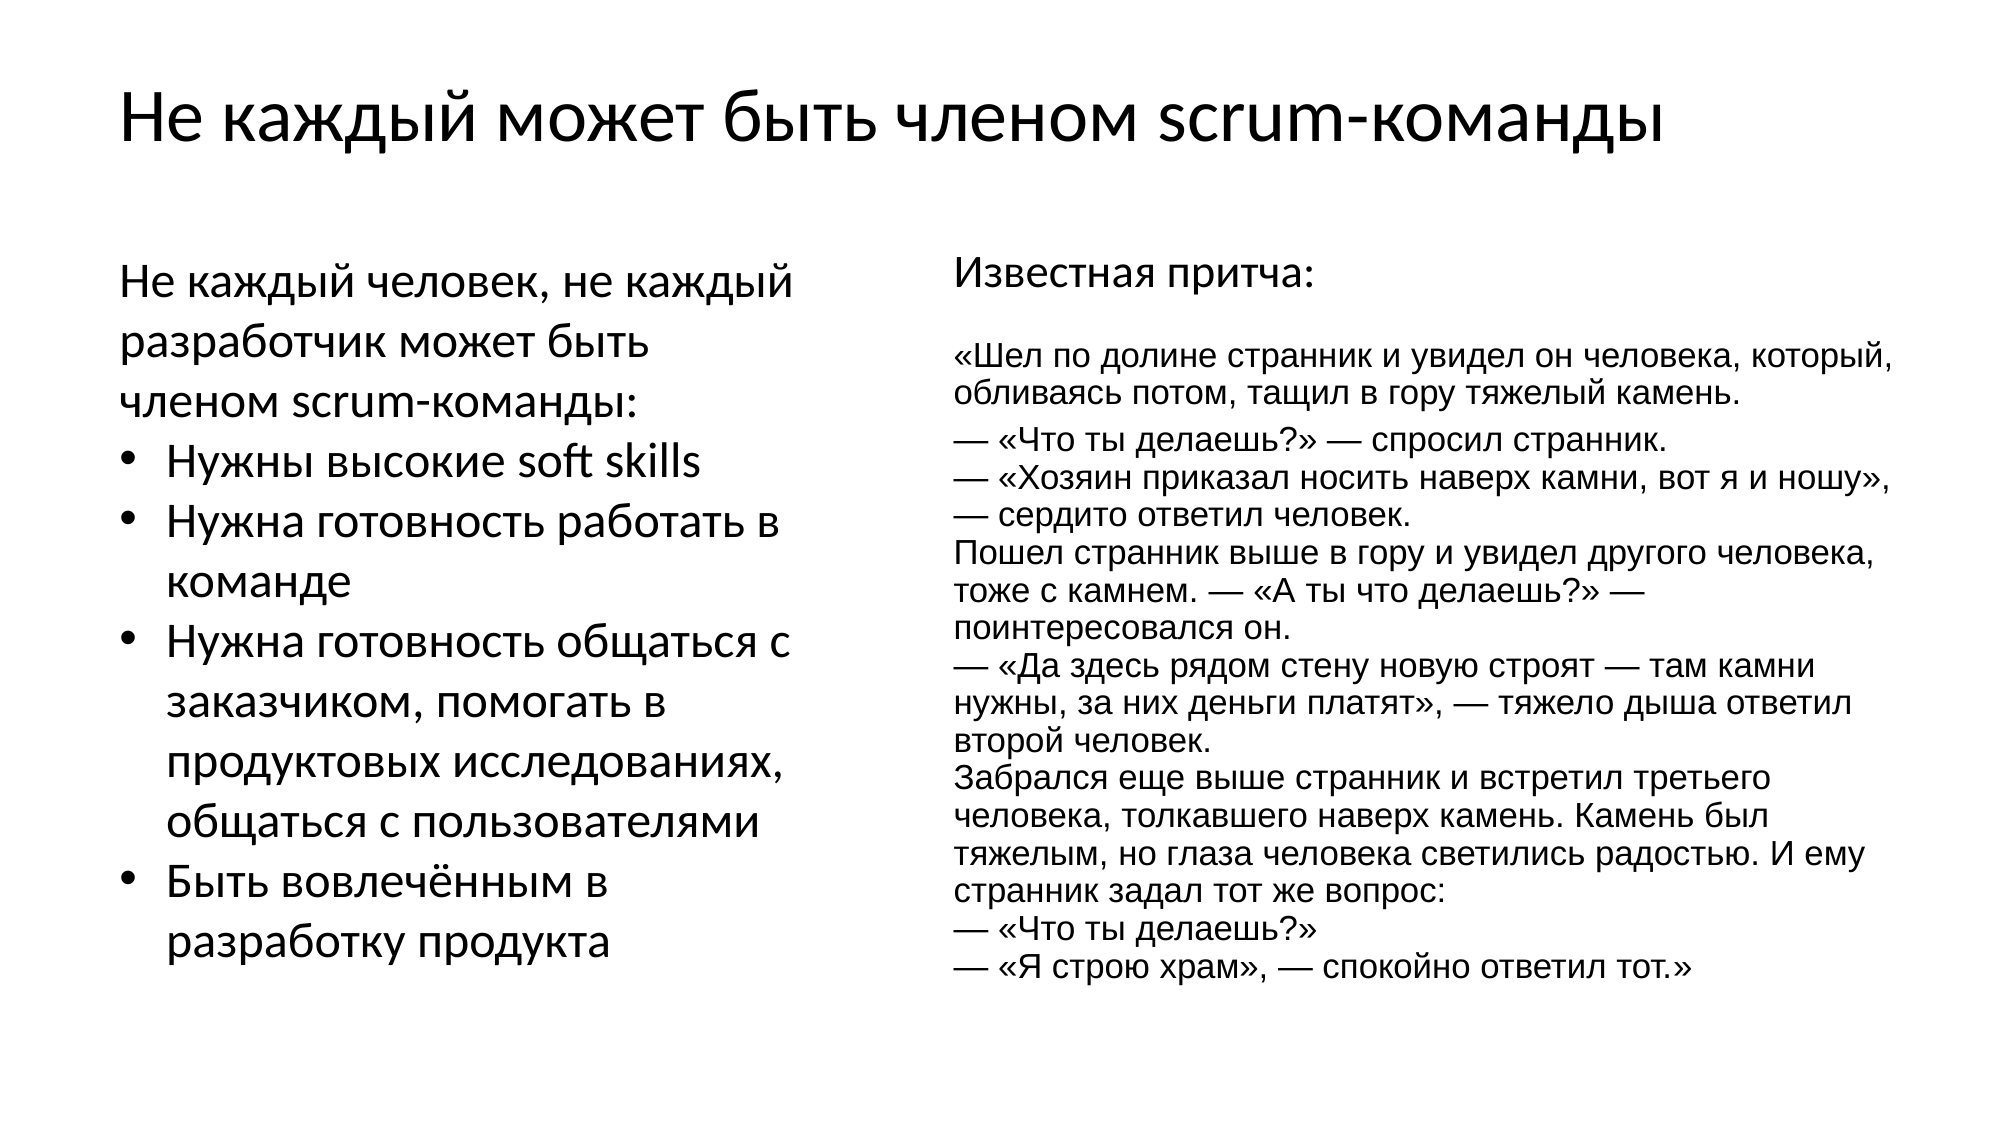

# Не каждый может быть членом scrum-команды
Не каждый человек, не каждый разработчик может быть членом scrum-команды:
Нужны высокие soft skills
Нужна готовность работать в команде
Нужна готовность общаться с заказчиком, помогать в продуктовых исследованиях, общаться с пользователями
Быть вовлечённым в разработку продукта
Известная притча:
«Шел по долине странник и увидел он человека, который, обливаясь потом, тащил в гору тяжелый камень.
— «Что ты делаешь?» — спросил странник.
— «Хозяин приказал носить наверх камни, вот я и ношу», — сердито ответил человек.
Пошел странник выше в гору и увидел другого человека, тоже с камнем. — «А ты что делаешь?» — поинтересовался он.
— «Да здесь рядом стену новую строят — там камни нужны, за них деньги платят», — тяжело дыша ответил второй человек.
Забрался еще выше странник и встретил третьего человека, толкавшего наверх камень. Камень был тяжелым, но глаза человека светились радостью. И ему странник задал тот же вопрос:
— «Что ты делаешь?»
— «Я строю храм», — спокойно ответил тот.»